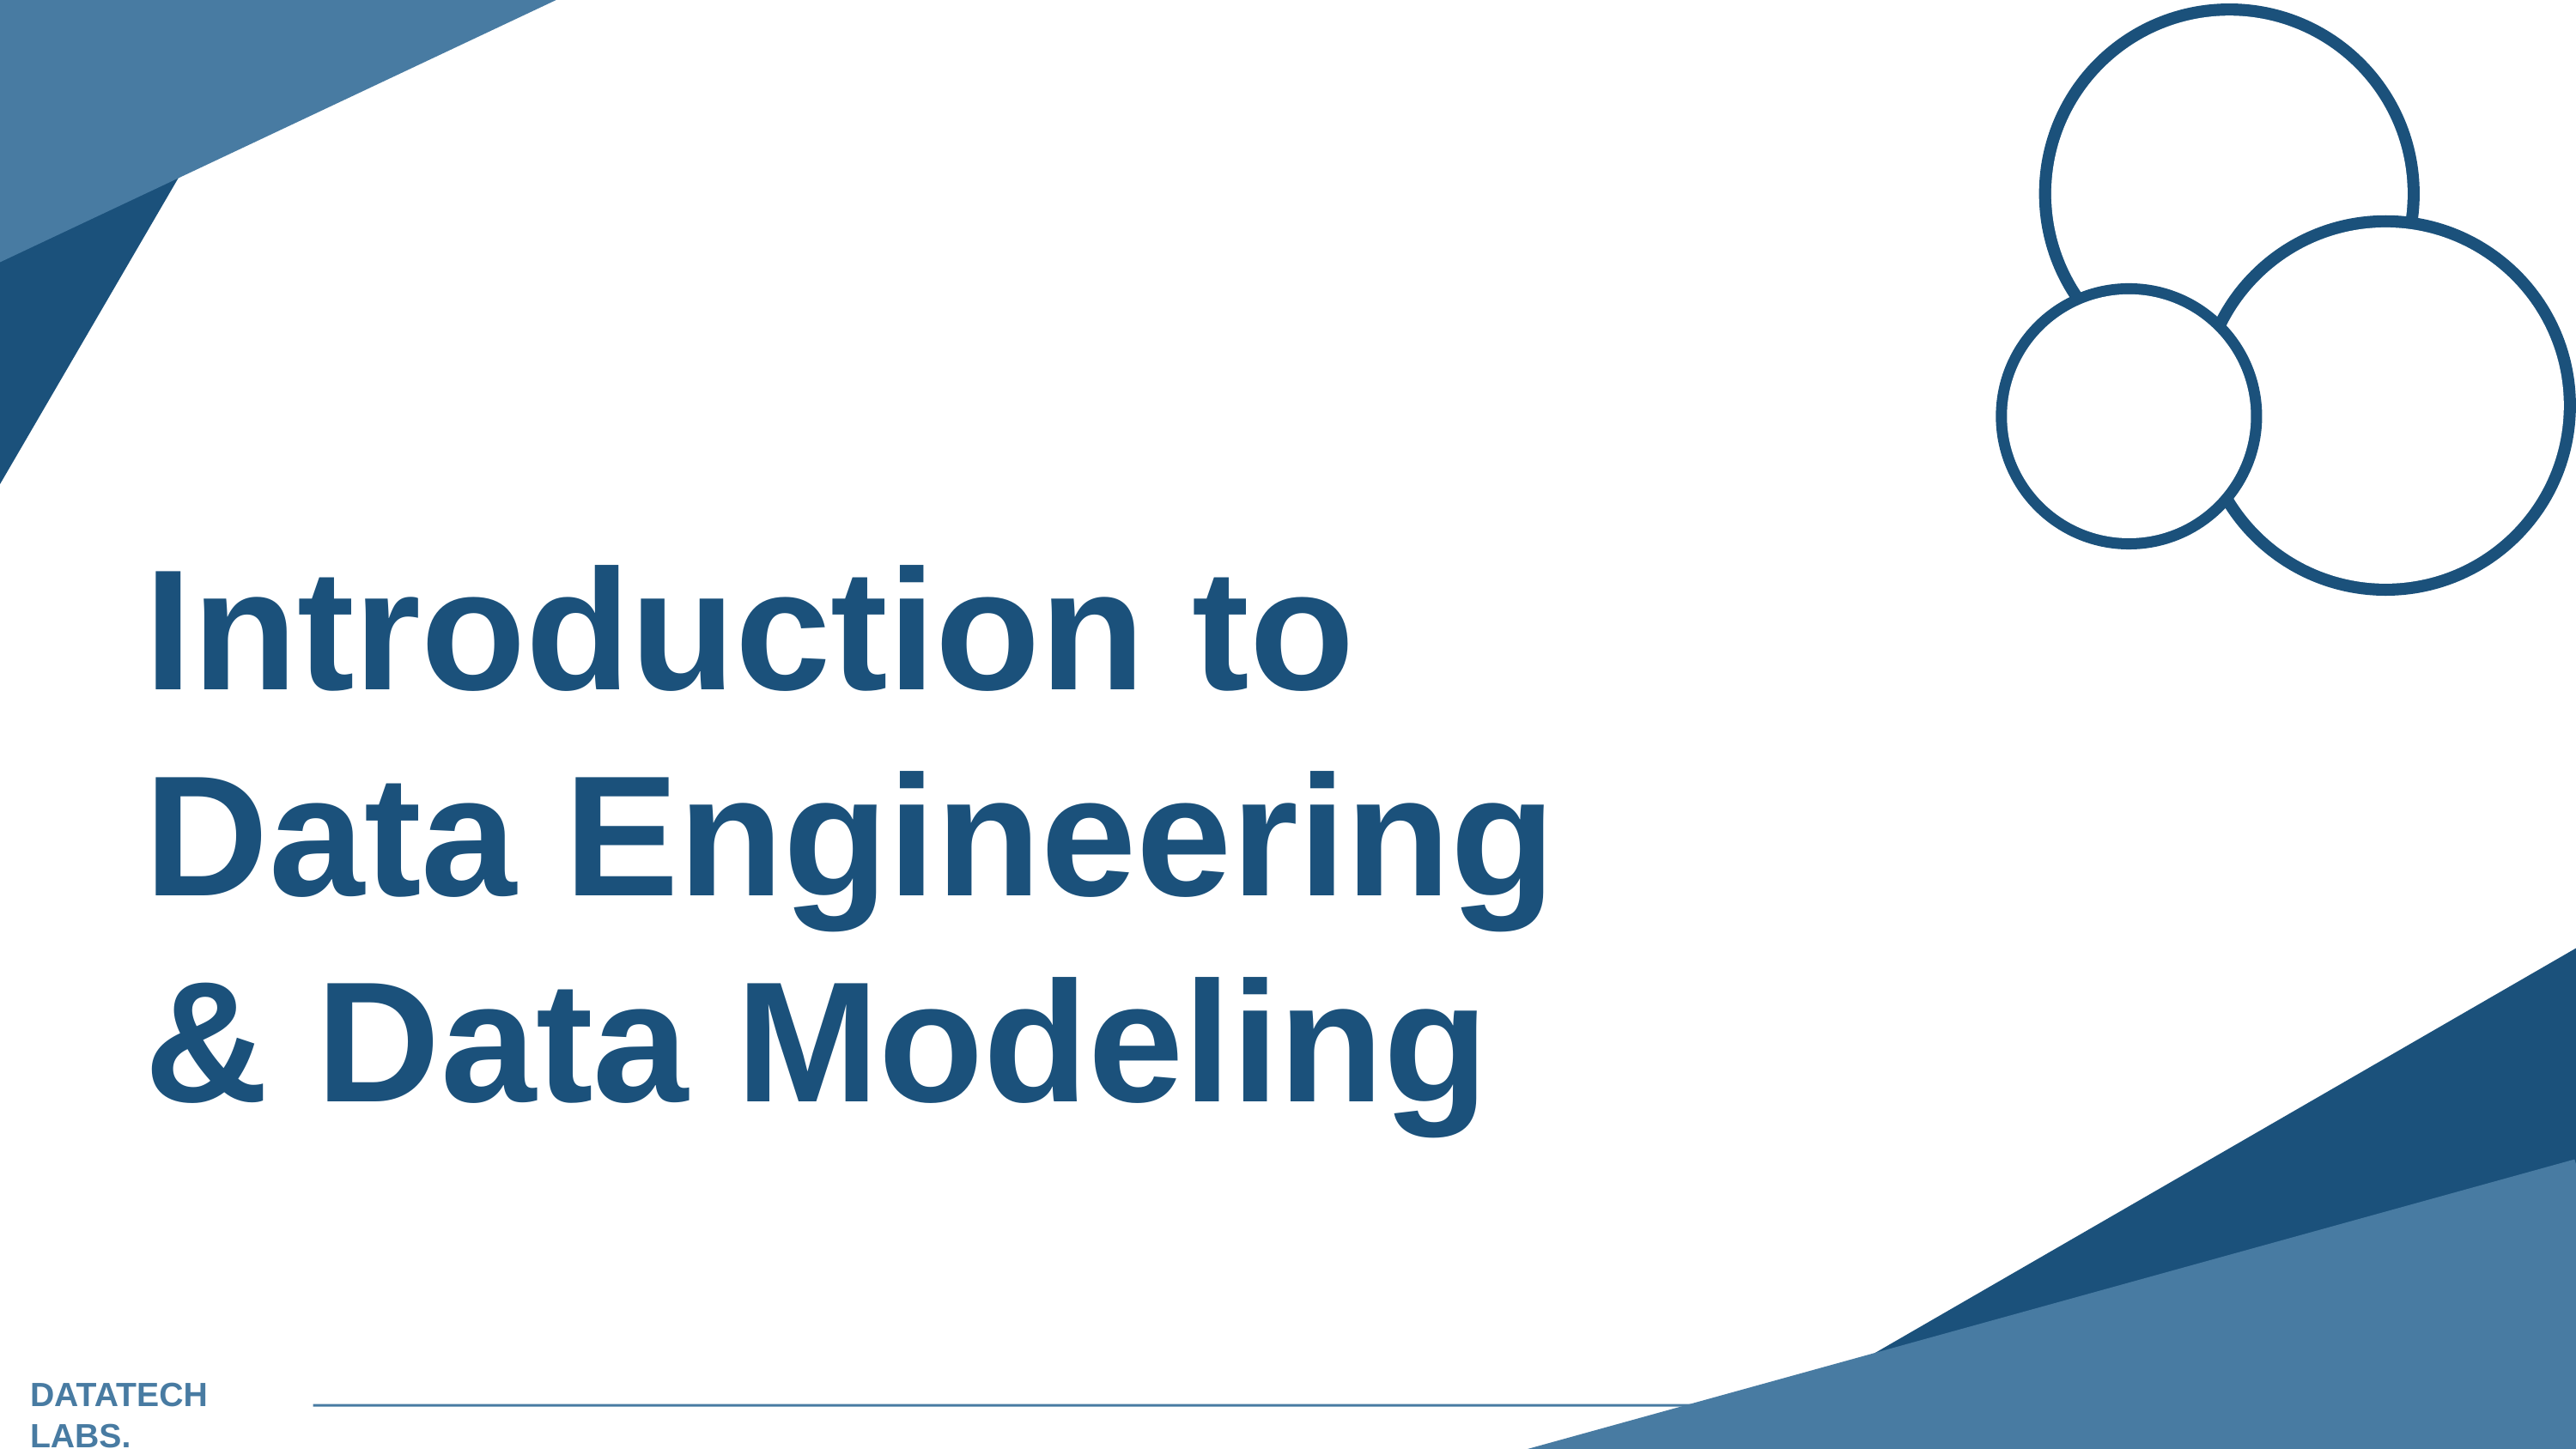

Introduction to Data Engineering & Data Modeling

DATATECH LABS.